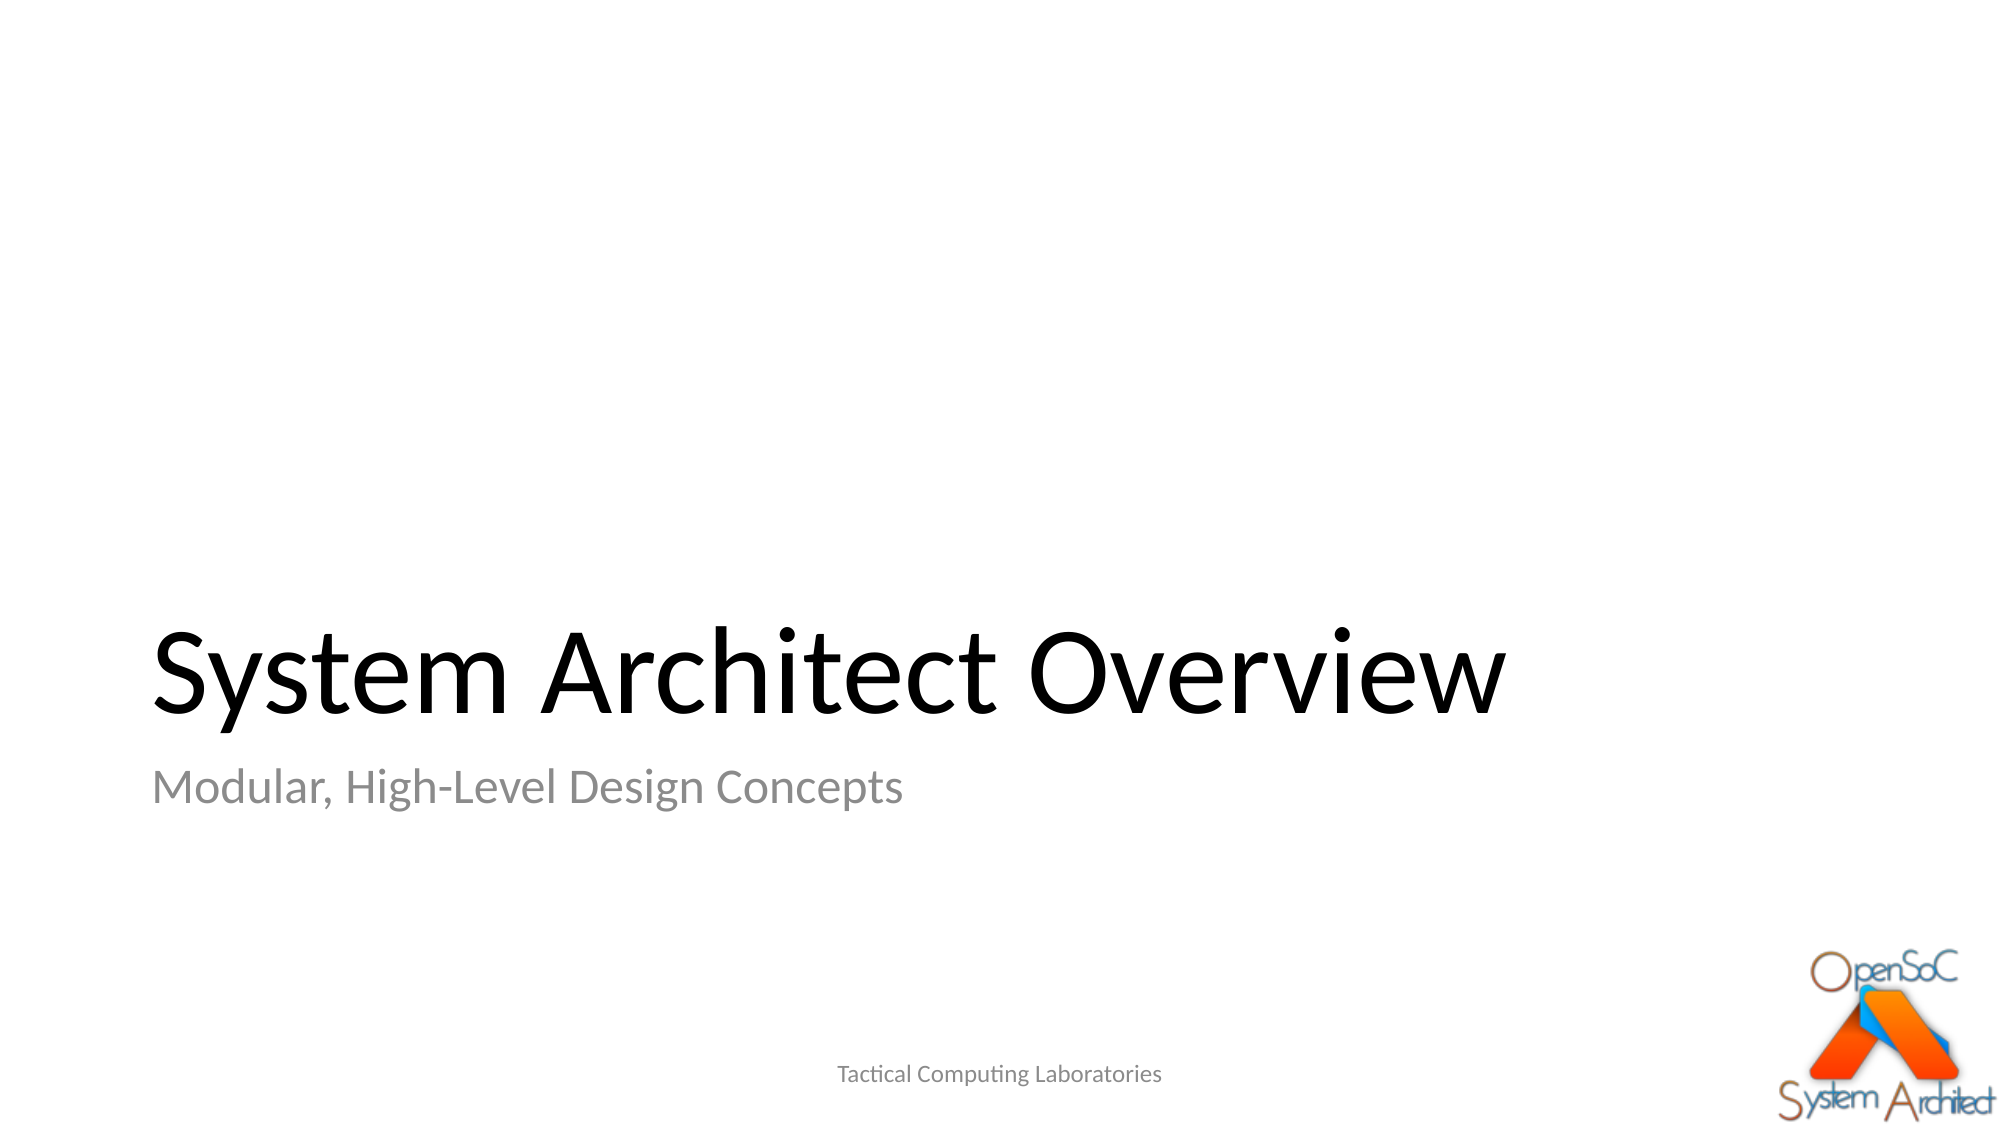

# System Architect Overview
Modular, High-Level Design Concepts
Tactical Computing Laboratories